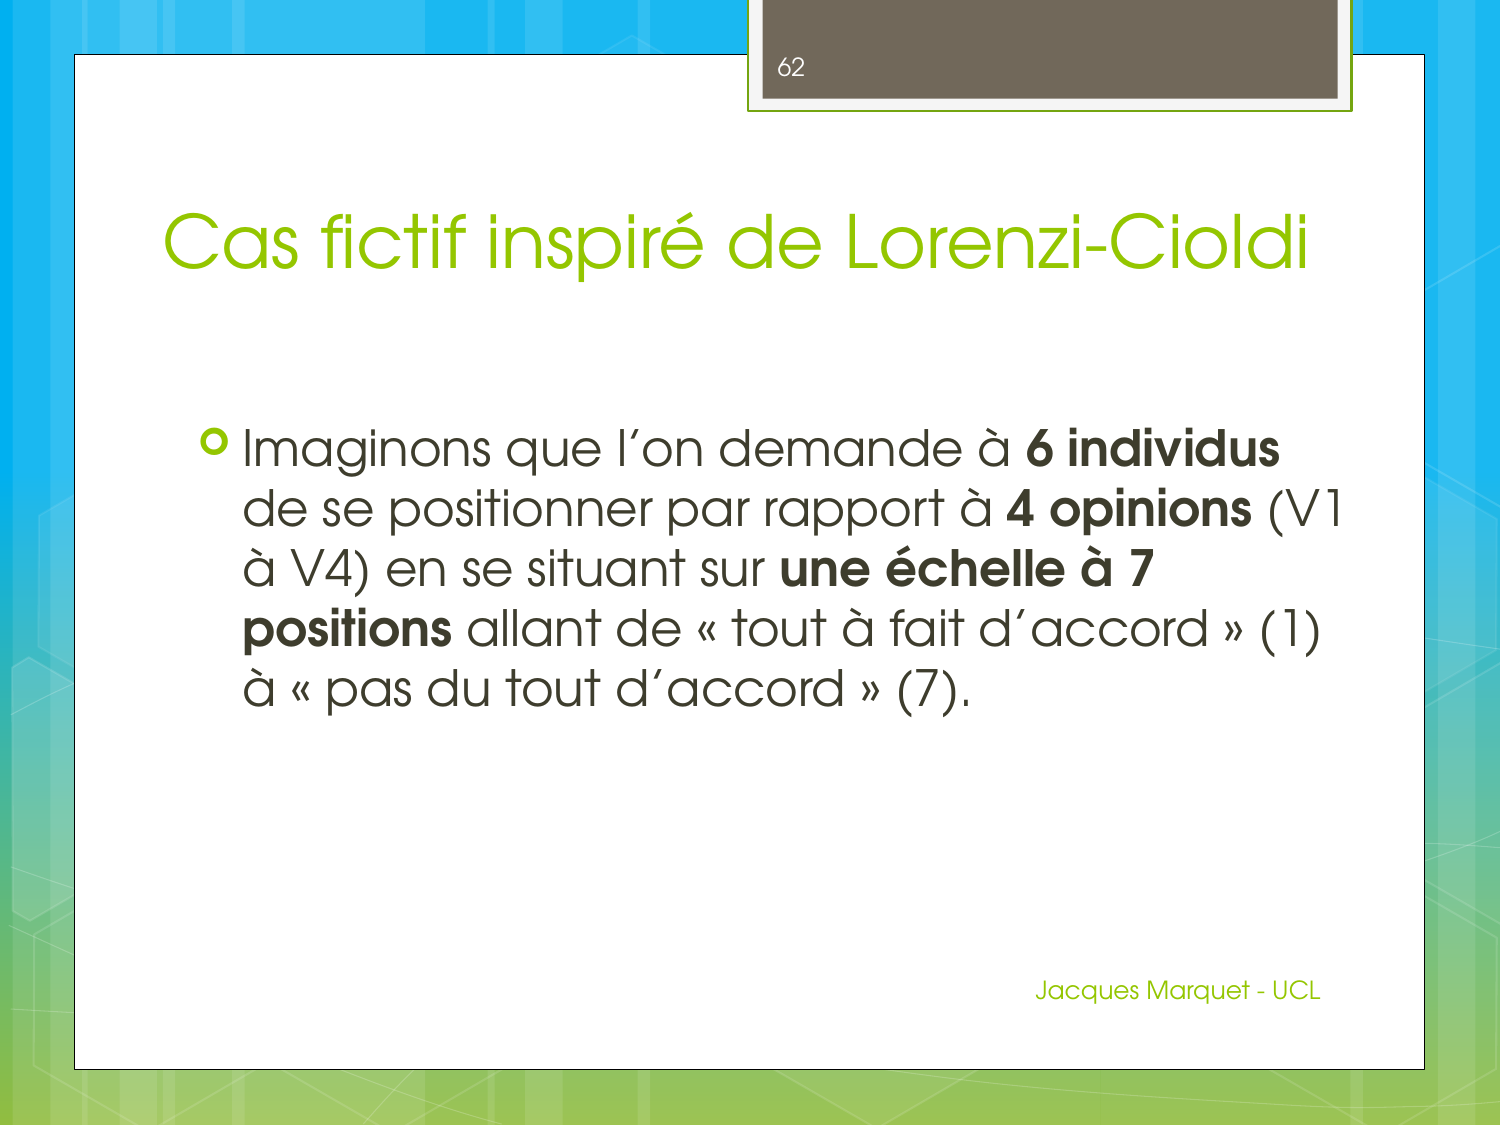

62
# Cas fictif inspiré de Lorenzi-Cioldi
Imaginons que l’on demande à 6 individus de se positionner par rapport à 4 opinions (V1 à V4) en se situant sur une échelle à 7 positions allant de « tout à fait d’accord » (1) à « pas du tout d’accord » (7).
Jacques Marquet - UCL